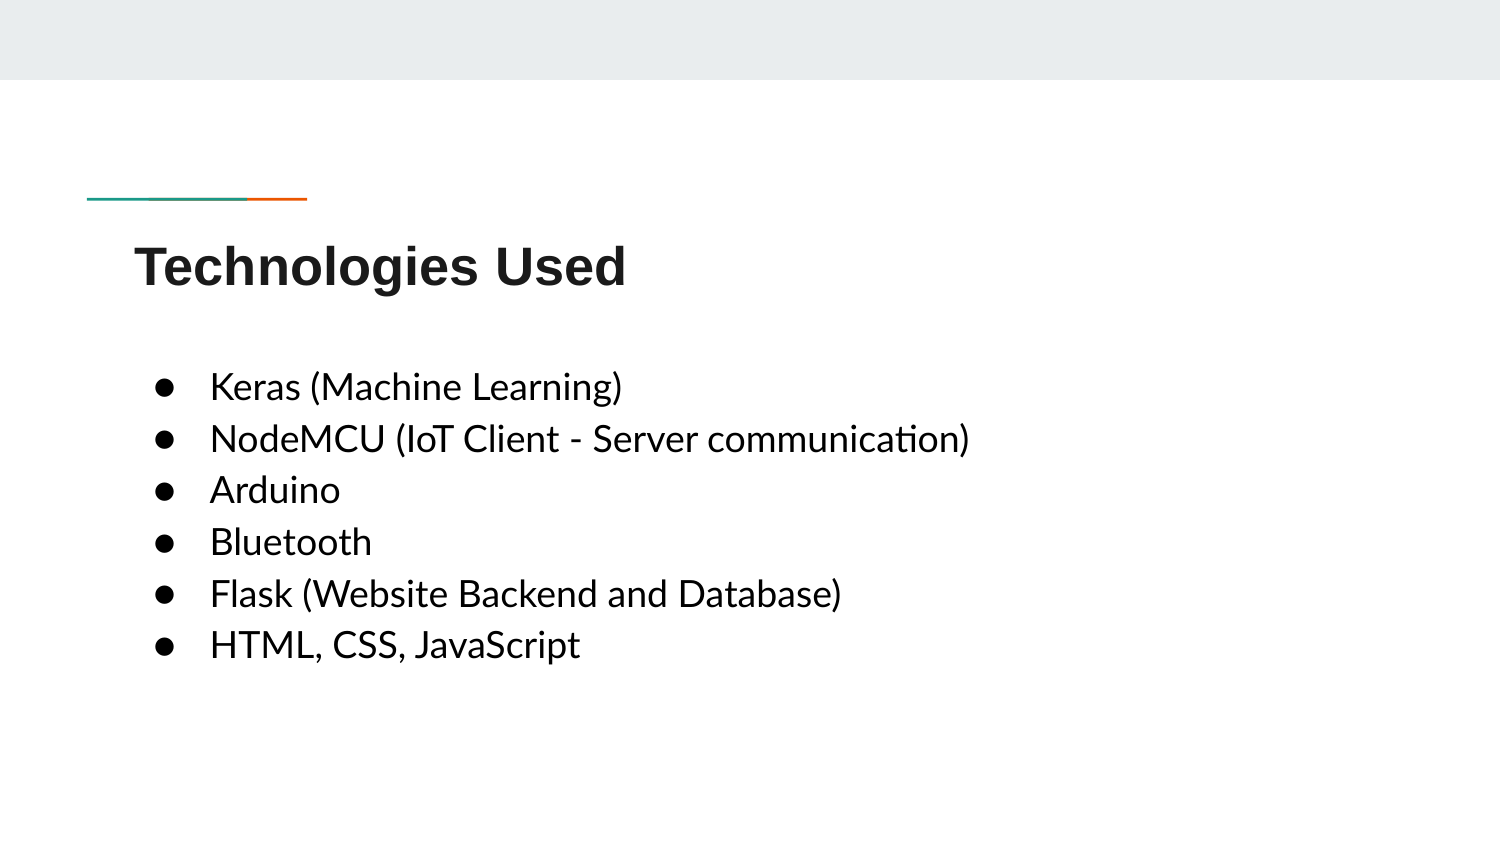

# Technologies Used
Keras (Machine Learning)
NodeMCU (IoT Client - Server communication)
Arduino
Bluetooth
Flask (Website Backend and Database)
HTML, CSS, JavaScript